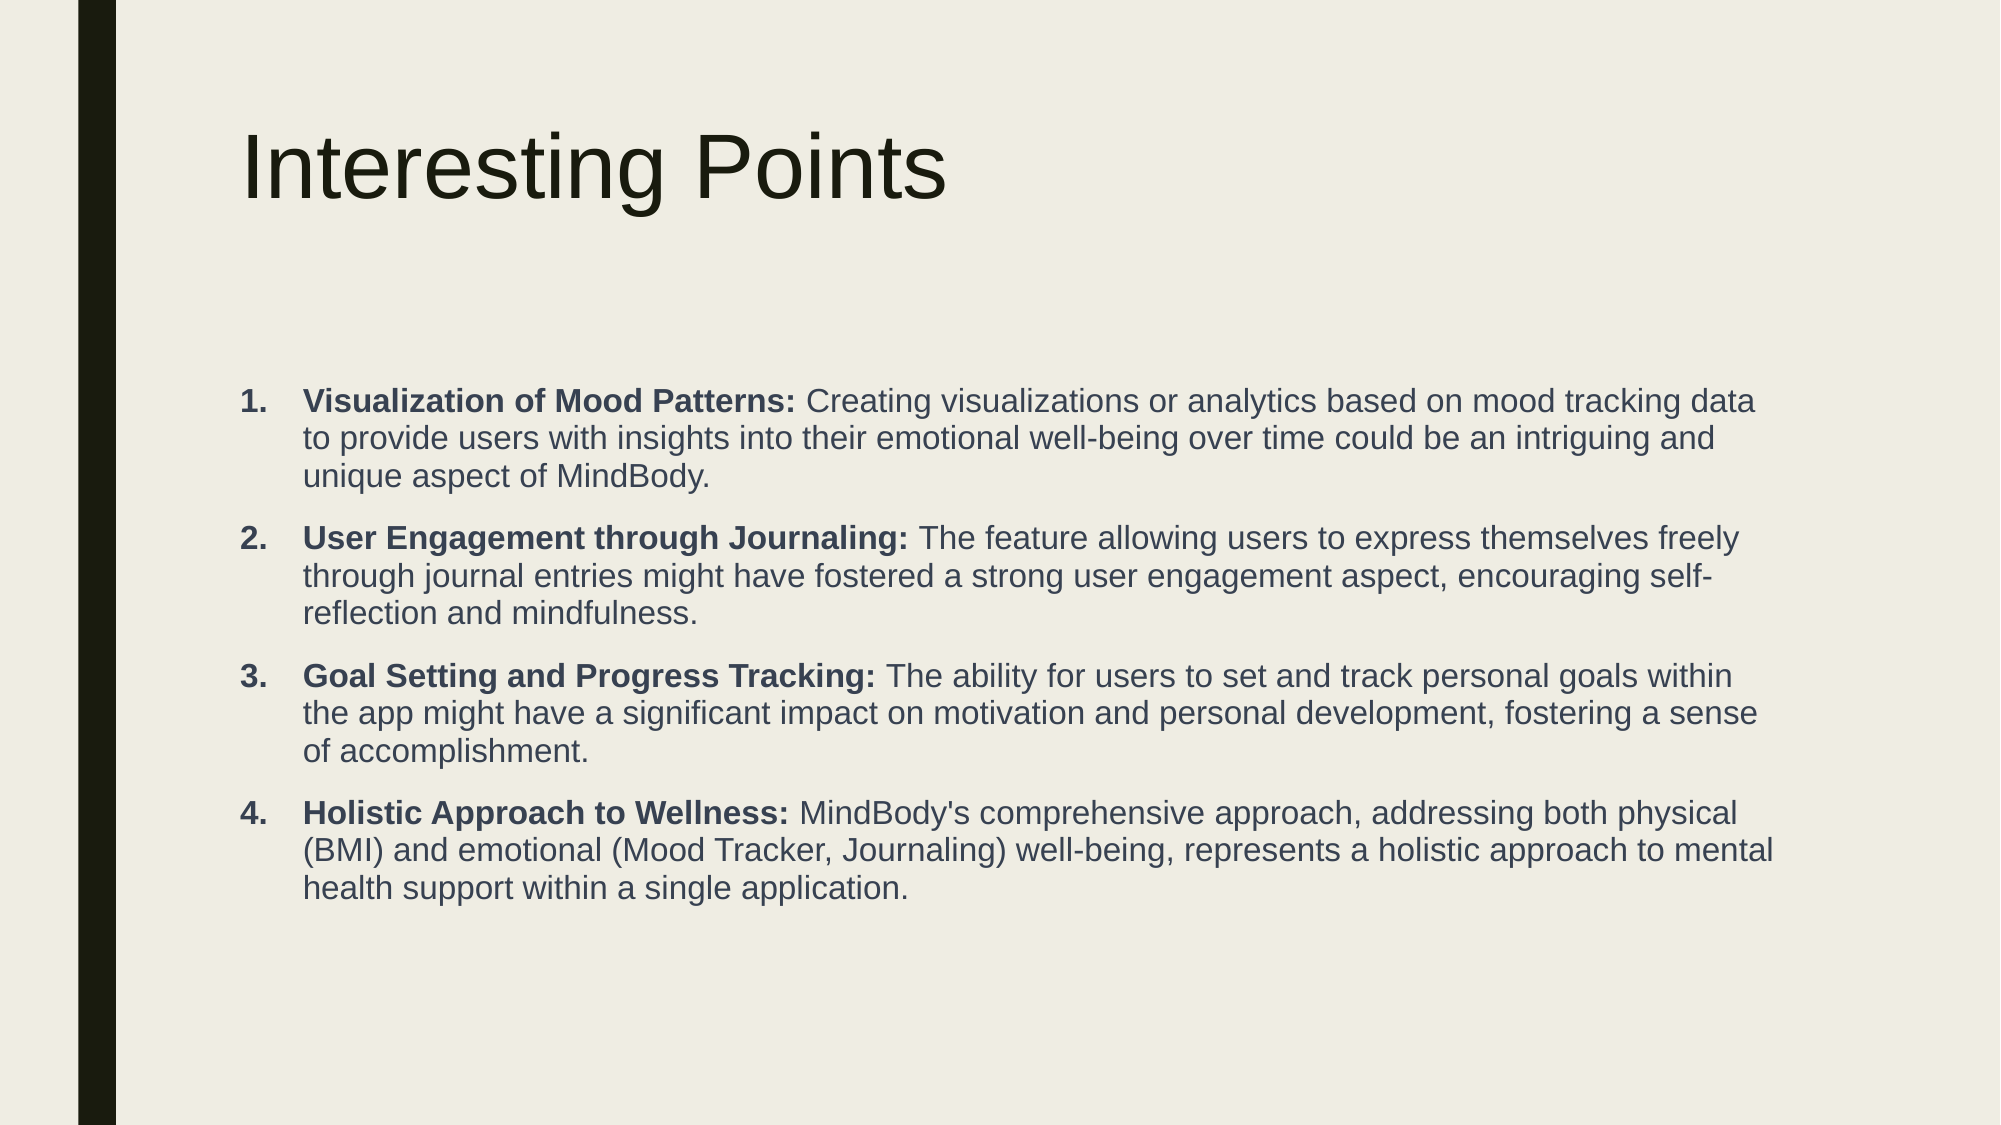

# Interesting Points
Visualization of Mood Patterns: Creating visualizations or analytics based on mood tracking data to provide users with insights into their emotional well-being over time could be an intriguing and unique aspect of MindBody.
User Engagement through Journaling: The feature allowing users to express themselves freely through journal entries might have fostered a strong user engagement aspect, encouraging self-reflection and mindfulness.
Goal Setting and Progress Tracking: The ability for users to set and track personal goals within the app might have a significant impact on motivation and personal development, fostering a sense of accomplishment.
Holistic Approach to Wellness: MindBody's comprehensive approach, addressing both physical (BMI) and emotional (Mood Tracker, Journaling) well-being, represents a holistic approach to mental health support within a single application.